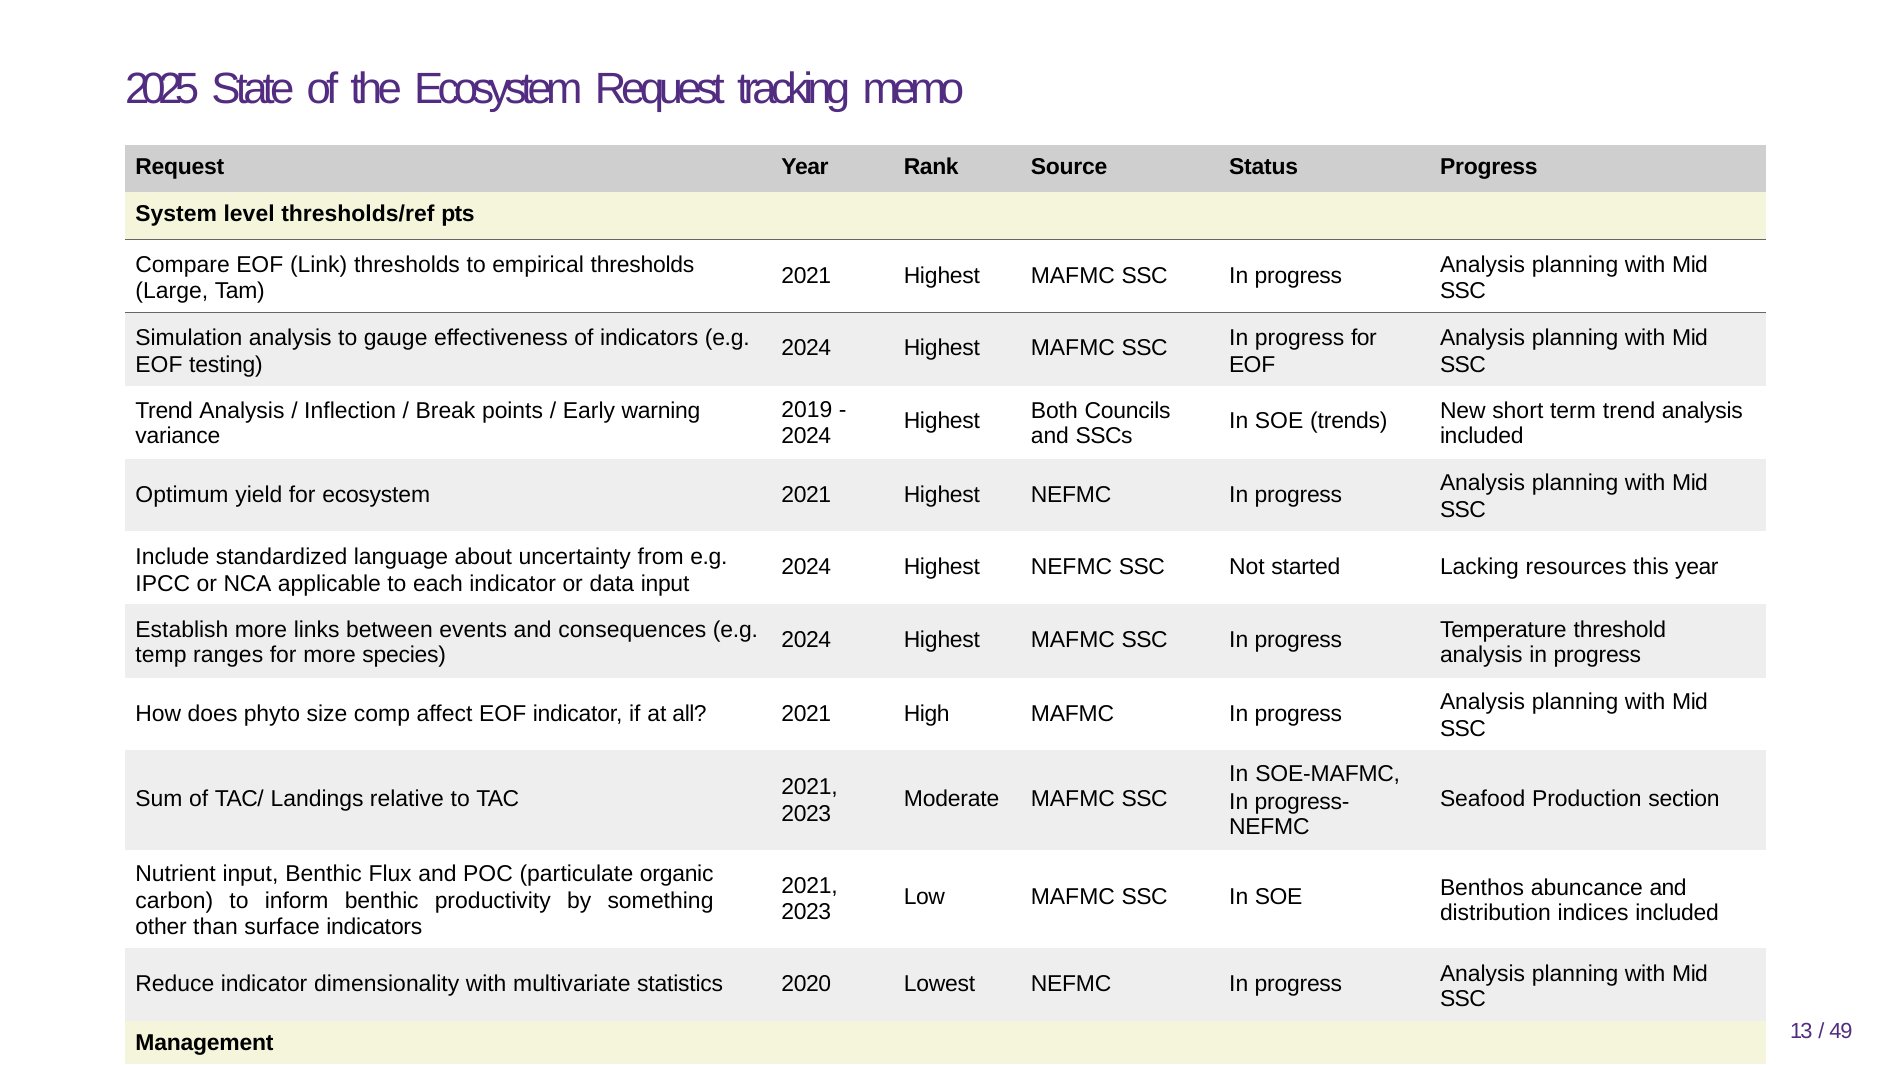

# 2025 State of the Ecosystem Request tracking memo
| Request | Year | Rank | Source | Status | Progress |
| --- | --- | --- | --- | --- | --- |
| System level thresholds/ref pts |  |  |  |  |  |
| Compare EOF (Link) thresholds to empirical thresholds (Large, Tam) | 2021 | Highest | MAFMC SSC | In progress | Analysis planning with Mid SSC |
| Simulation analysis to gauge effectiveness of indicators (e.g. EOF testing) | 2024 | Highest | MAFMC SSC | In progress for EOF | Analysis planning with Mid SSC |
| Trend Analysis / Inflection / Break points / Early warning variance | 2019 - 2024 | Highest | Both Councils and SSCs | In SOE (trends) | New short term trend analysis included |
| Optimum yield for ecosystem | 2021 | Highest | NEFMC | In progress | Analysis planning with Mid SSC |
| Include standardized language about uncertainty from e.g. IPCC or NCA applicable to each indicator or data input | 2024 | Highest | NEFMC SSC | Not started | Lacking resources this year |
| Establish more links between events and consequences (e.g. temp ranges for more species) | 2024 | Highest | MAFMC SSC | In progress | Temperature threshold analysis in progress |
| How does phyto size comp affect EOF indicator, if at all? | 2021 | High | MAFMC | In progress | Analysis planning with Mid SSC |
| Sum of TAC/ Landings relative to TAC | 2021, 2023 | Moderate | MAFMC SSC | In SOE-MAFMC, In progress- NEFMC | Seafood Production section |
| Nutrient input, Benthic Flux and POC (particulate organic carbon) to inform benthic productivity by something other than surface indicators | 2021, 2023 | Low | MAFMC SSC | In SOE | Benthos abuncance and distribution indices included |
| Reduce indicator dimensionality with multivariate statistics | 2020 | Lowest | NEFMC | In progress | Analysis planning with Mid SSC |
| Management |  |  |  |  |  |
13 / 49